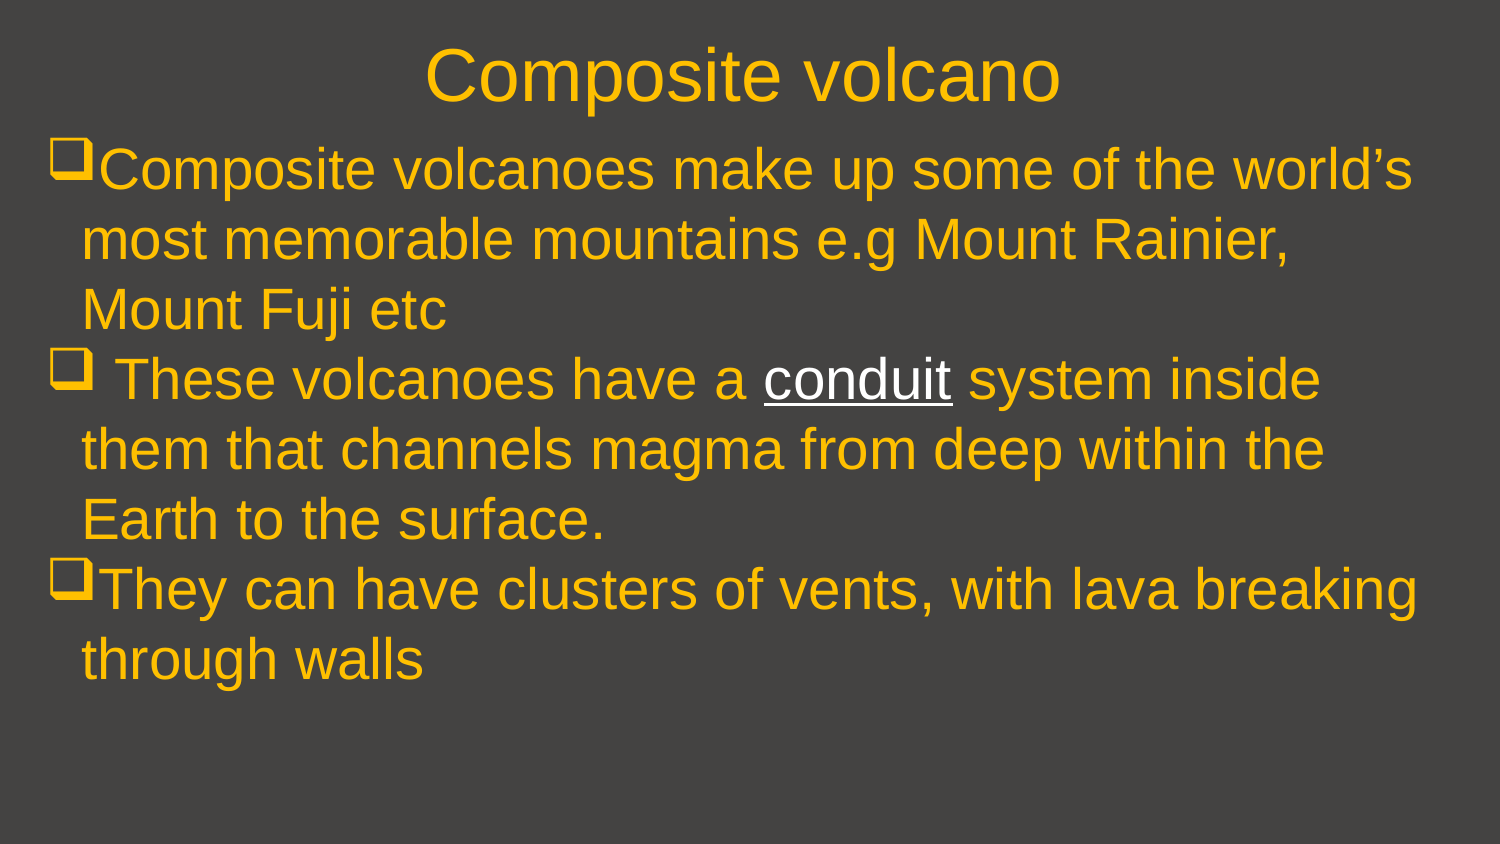

# Composite volcano
Composite volcanoes make up some of the world’s most memorable mountains e.g Mount Rainier, Mount Fuji etc
 These volcanoes have a conduit system inside them that channels magma from deep within the Earth to the surface.
They can have clusters of vents, with lava breaking through walls